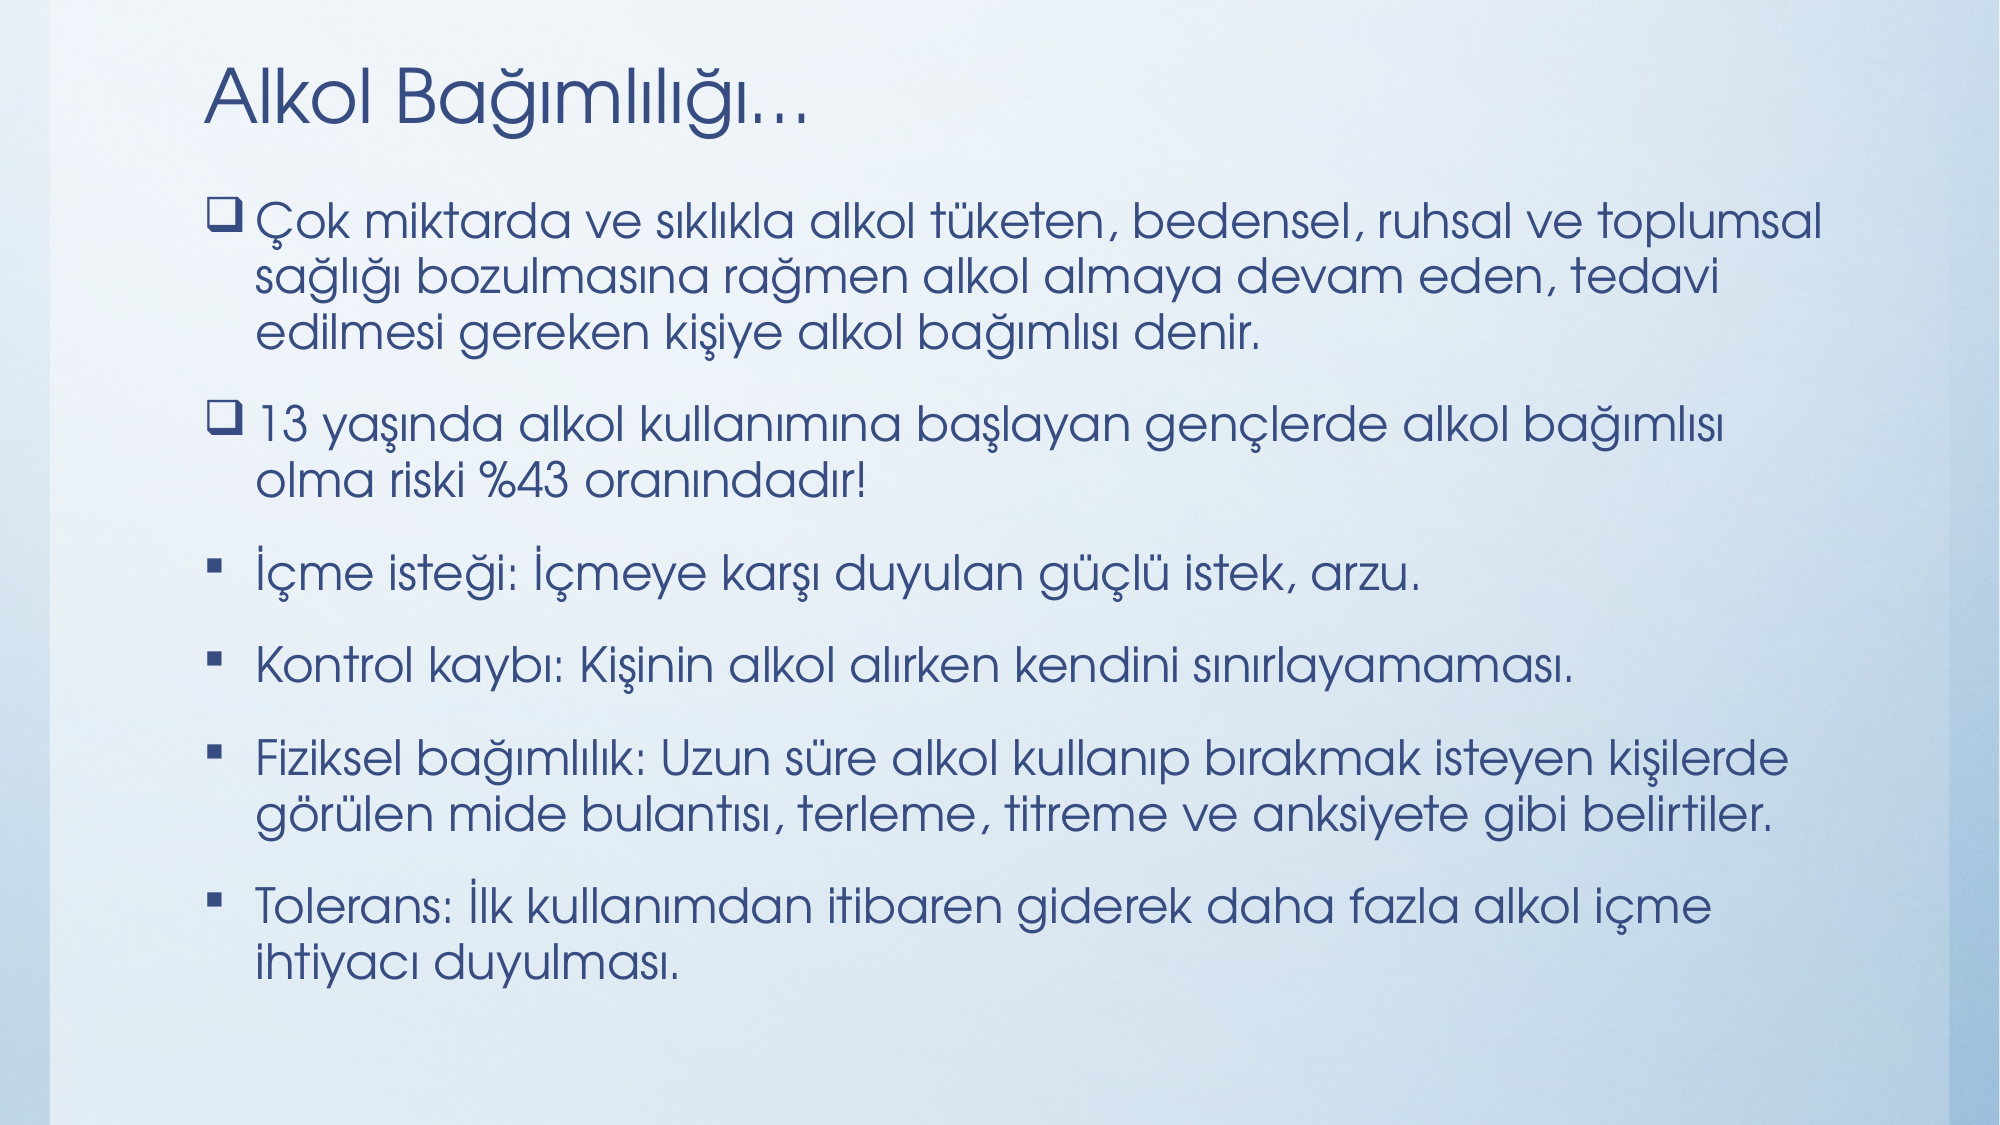

# Alkol Bağımlılığı…
Çok miktarda ve sıklıkla alkol tüketen, bedensel, ruhsal ve toplumsal sağlığı bozulmasına rağmen alkol almaya devam eden, tedavi edilmesi gereken kişiye alkol bağımlısı denir.
13 yaşında alkol kullanımına başlayan gençlerde alkol bağımlısı olma riski %43 oranındadır!
İçme isteği: İçmeye karşı duyulan güçlü istek, arzu.
Kontrol kaybı: Kişinin alkol alırken kendini sınırlayamaması.
Fiziksel bağımlılık: Uzun süre alkol kullanıp bırakmak isteyen kişilerde görülen mide bulantısı, terleme, titreme ve anksiyete gibi belirtiler.
Tolerans: İlk kullanımdan itibaren giderek daha fazla alkol içme ihtiyacı duyulması.